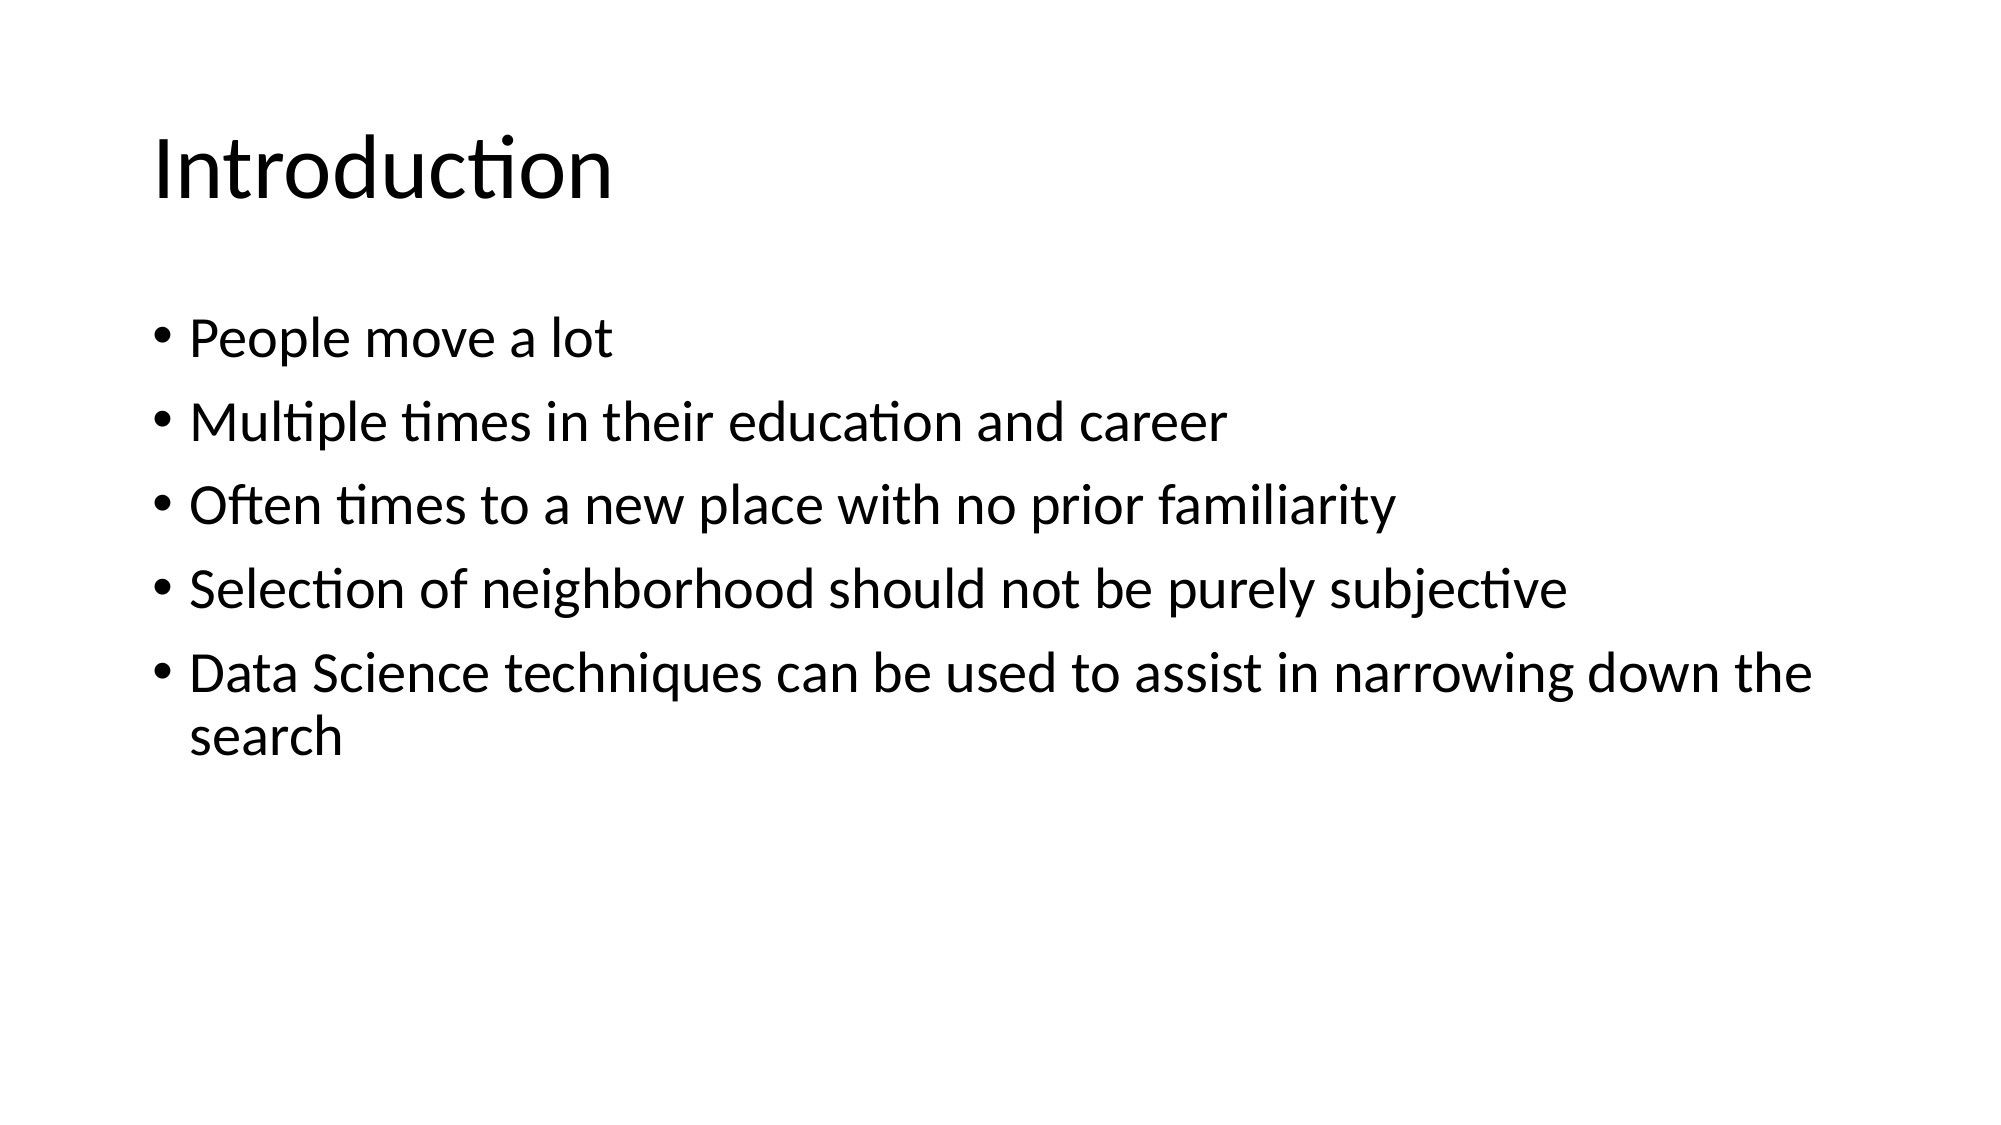

# Introduction
People move a lot
Multiple times in their education and career
Often times to a new place with no prior familiarity
Selection of neighborhood should not be purely subjective
Data Science techniques can be used to assist in narrowing down the search